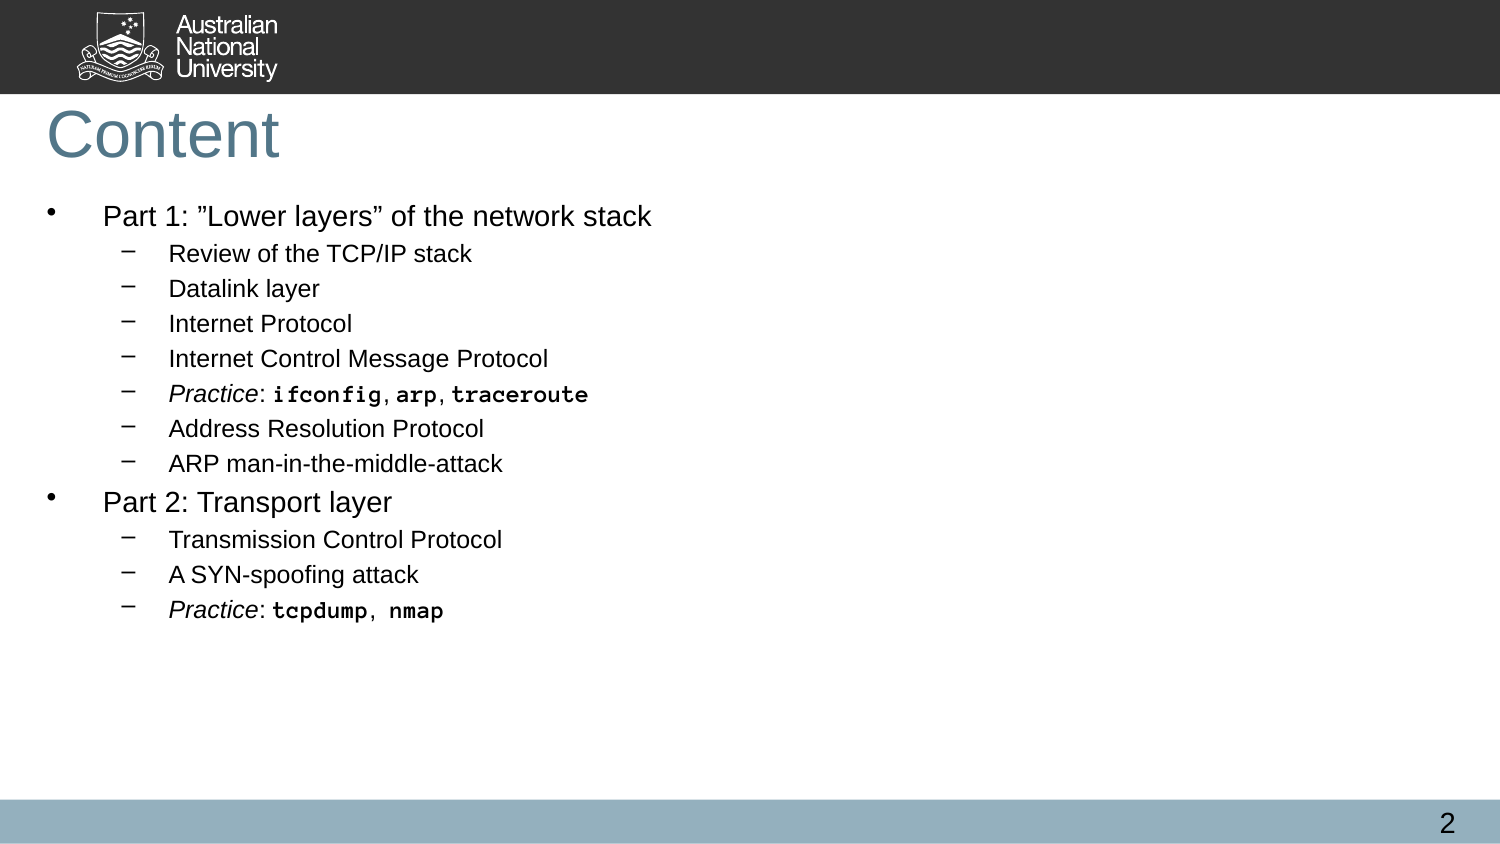

# Content
Part 1: ”Lower layers” of the network stack
Review of the TCP/IP stack
Datalink layer
Internet Protocol
Internet Control Message Protocol
Practice: ifconfig, arp, traceroute
Address Resolution Protocol
ARP man-in-the-middle-attack
Part 2: Transport layer
Transmission Control Protocol
A SYN-spoofing attack
Practice: tcpdump, nmap
2